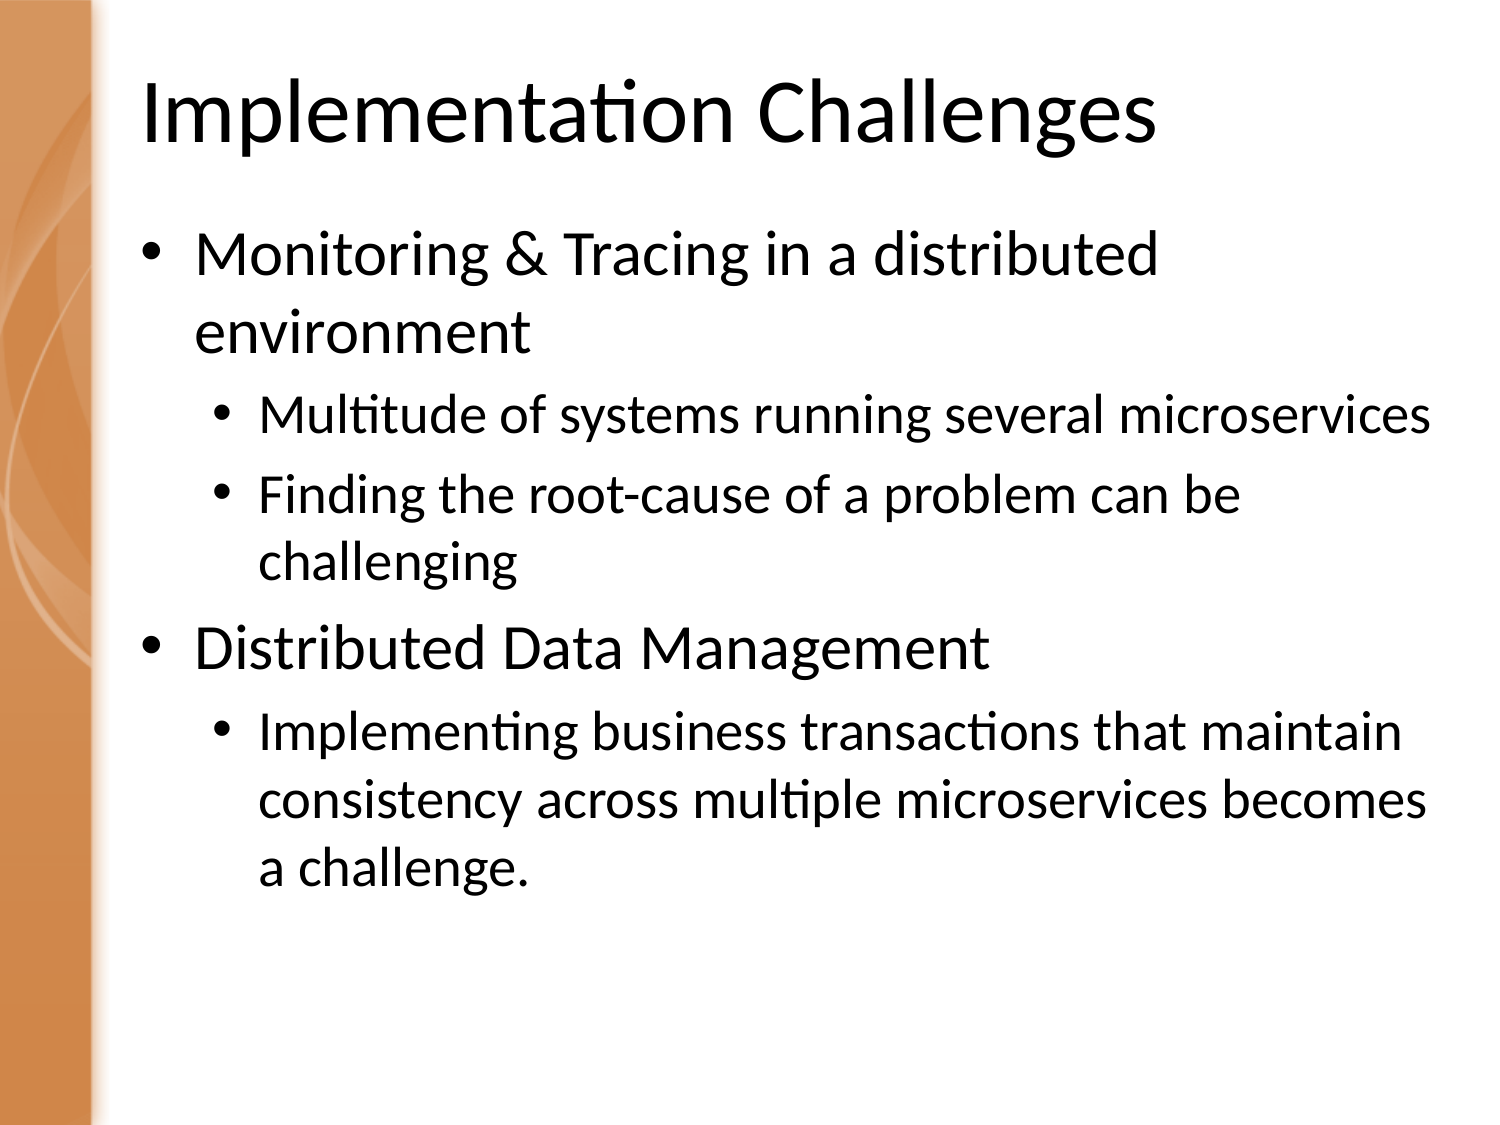

# Implementation Challenges
Monitoring & Tracing in a distributed environment
Multitude of systems running several microservices
Finding the root-cause of a problem can be challenging
Distributed Data Management
Implementing business transactions that maintain consistency across multiple microservices becomes a challenge.